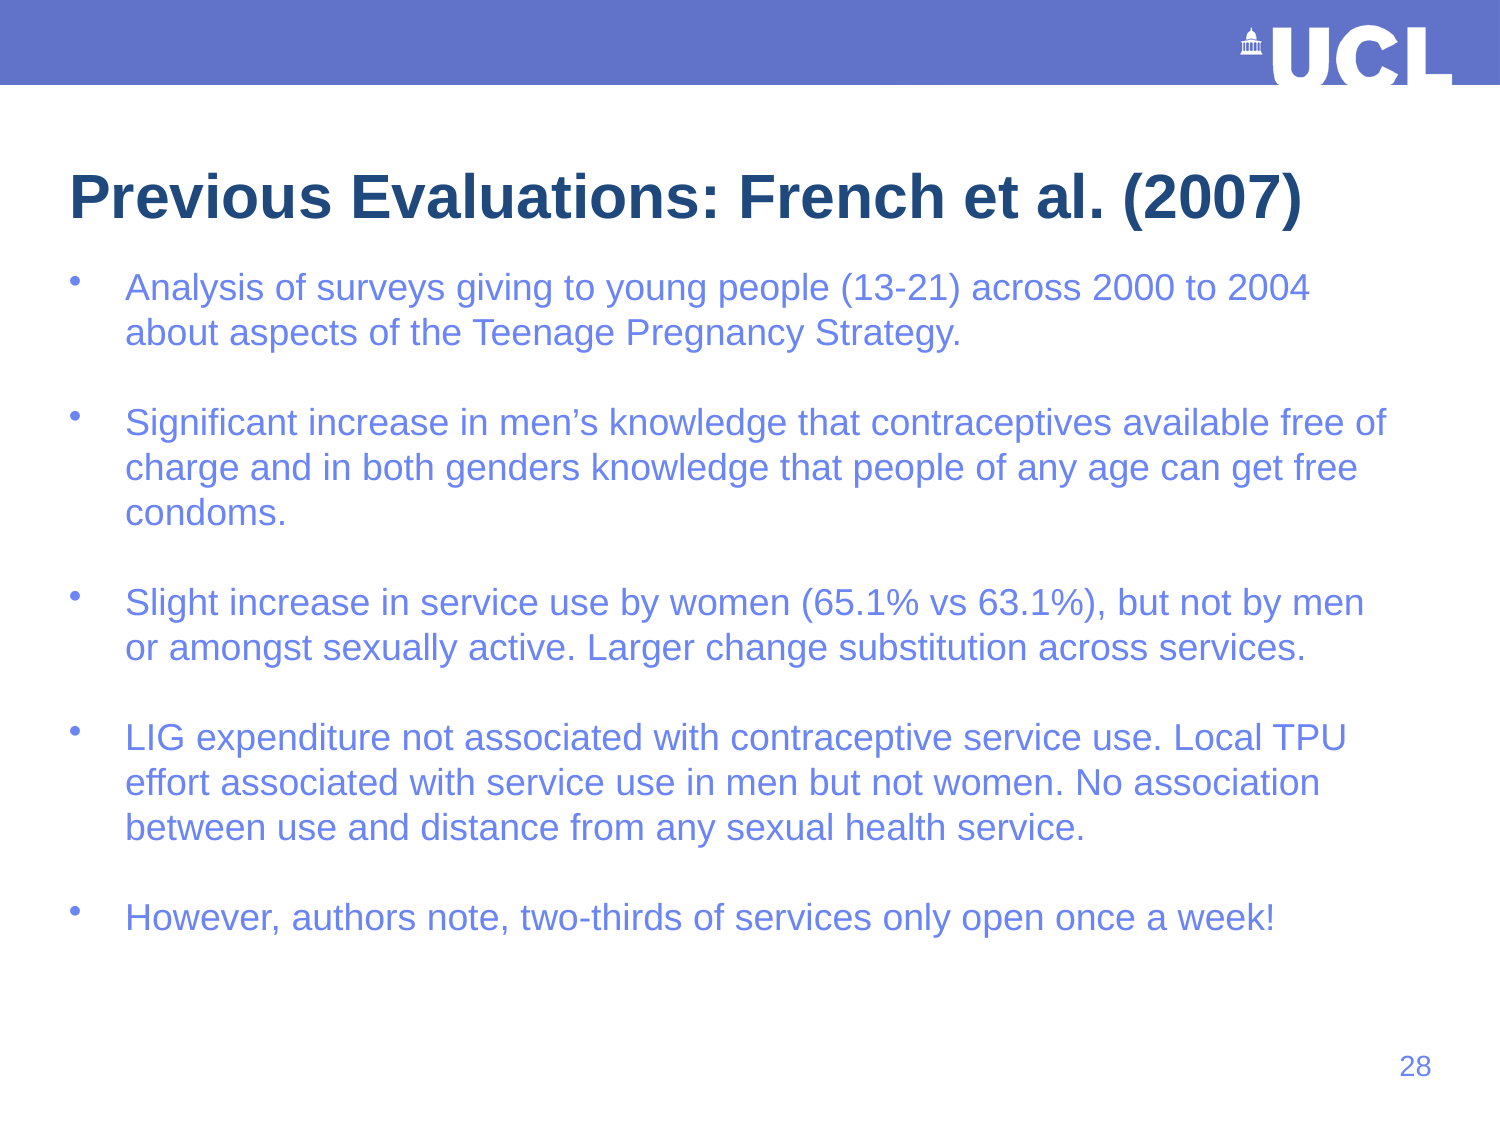

# Previous Evaluations: French et al. (2007)
Analysis of surveys giving to young people (13-21) across 2000 to 2004 about aspects of the Teenage Pregnancy Strategy.

Significant increase in men’s knowledge that contraceptives available free of charge and in both genders knowledge that people of any age can get free condoms.

Slight increase in service use by women (65.1% vs 63.1%), but not by men or amongst sexually active. Larger change substitution across services.

LIG expenditure not associated with contraceptive service use. Local TPU effort associated with service use in men but not women. No association between use and distance from any sexual health service.

However, authors note, two-thirds of services only open once a week!

28